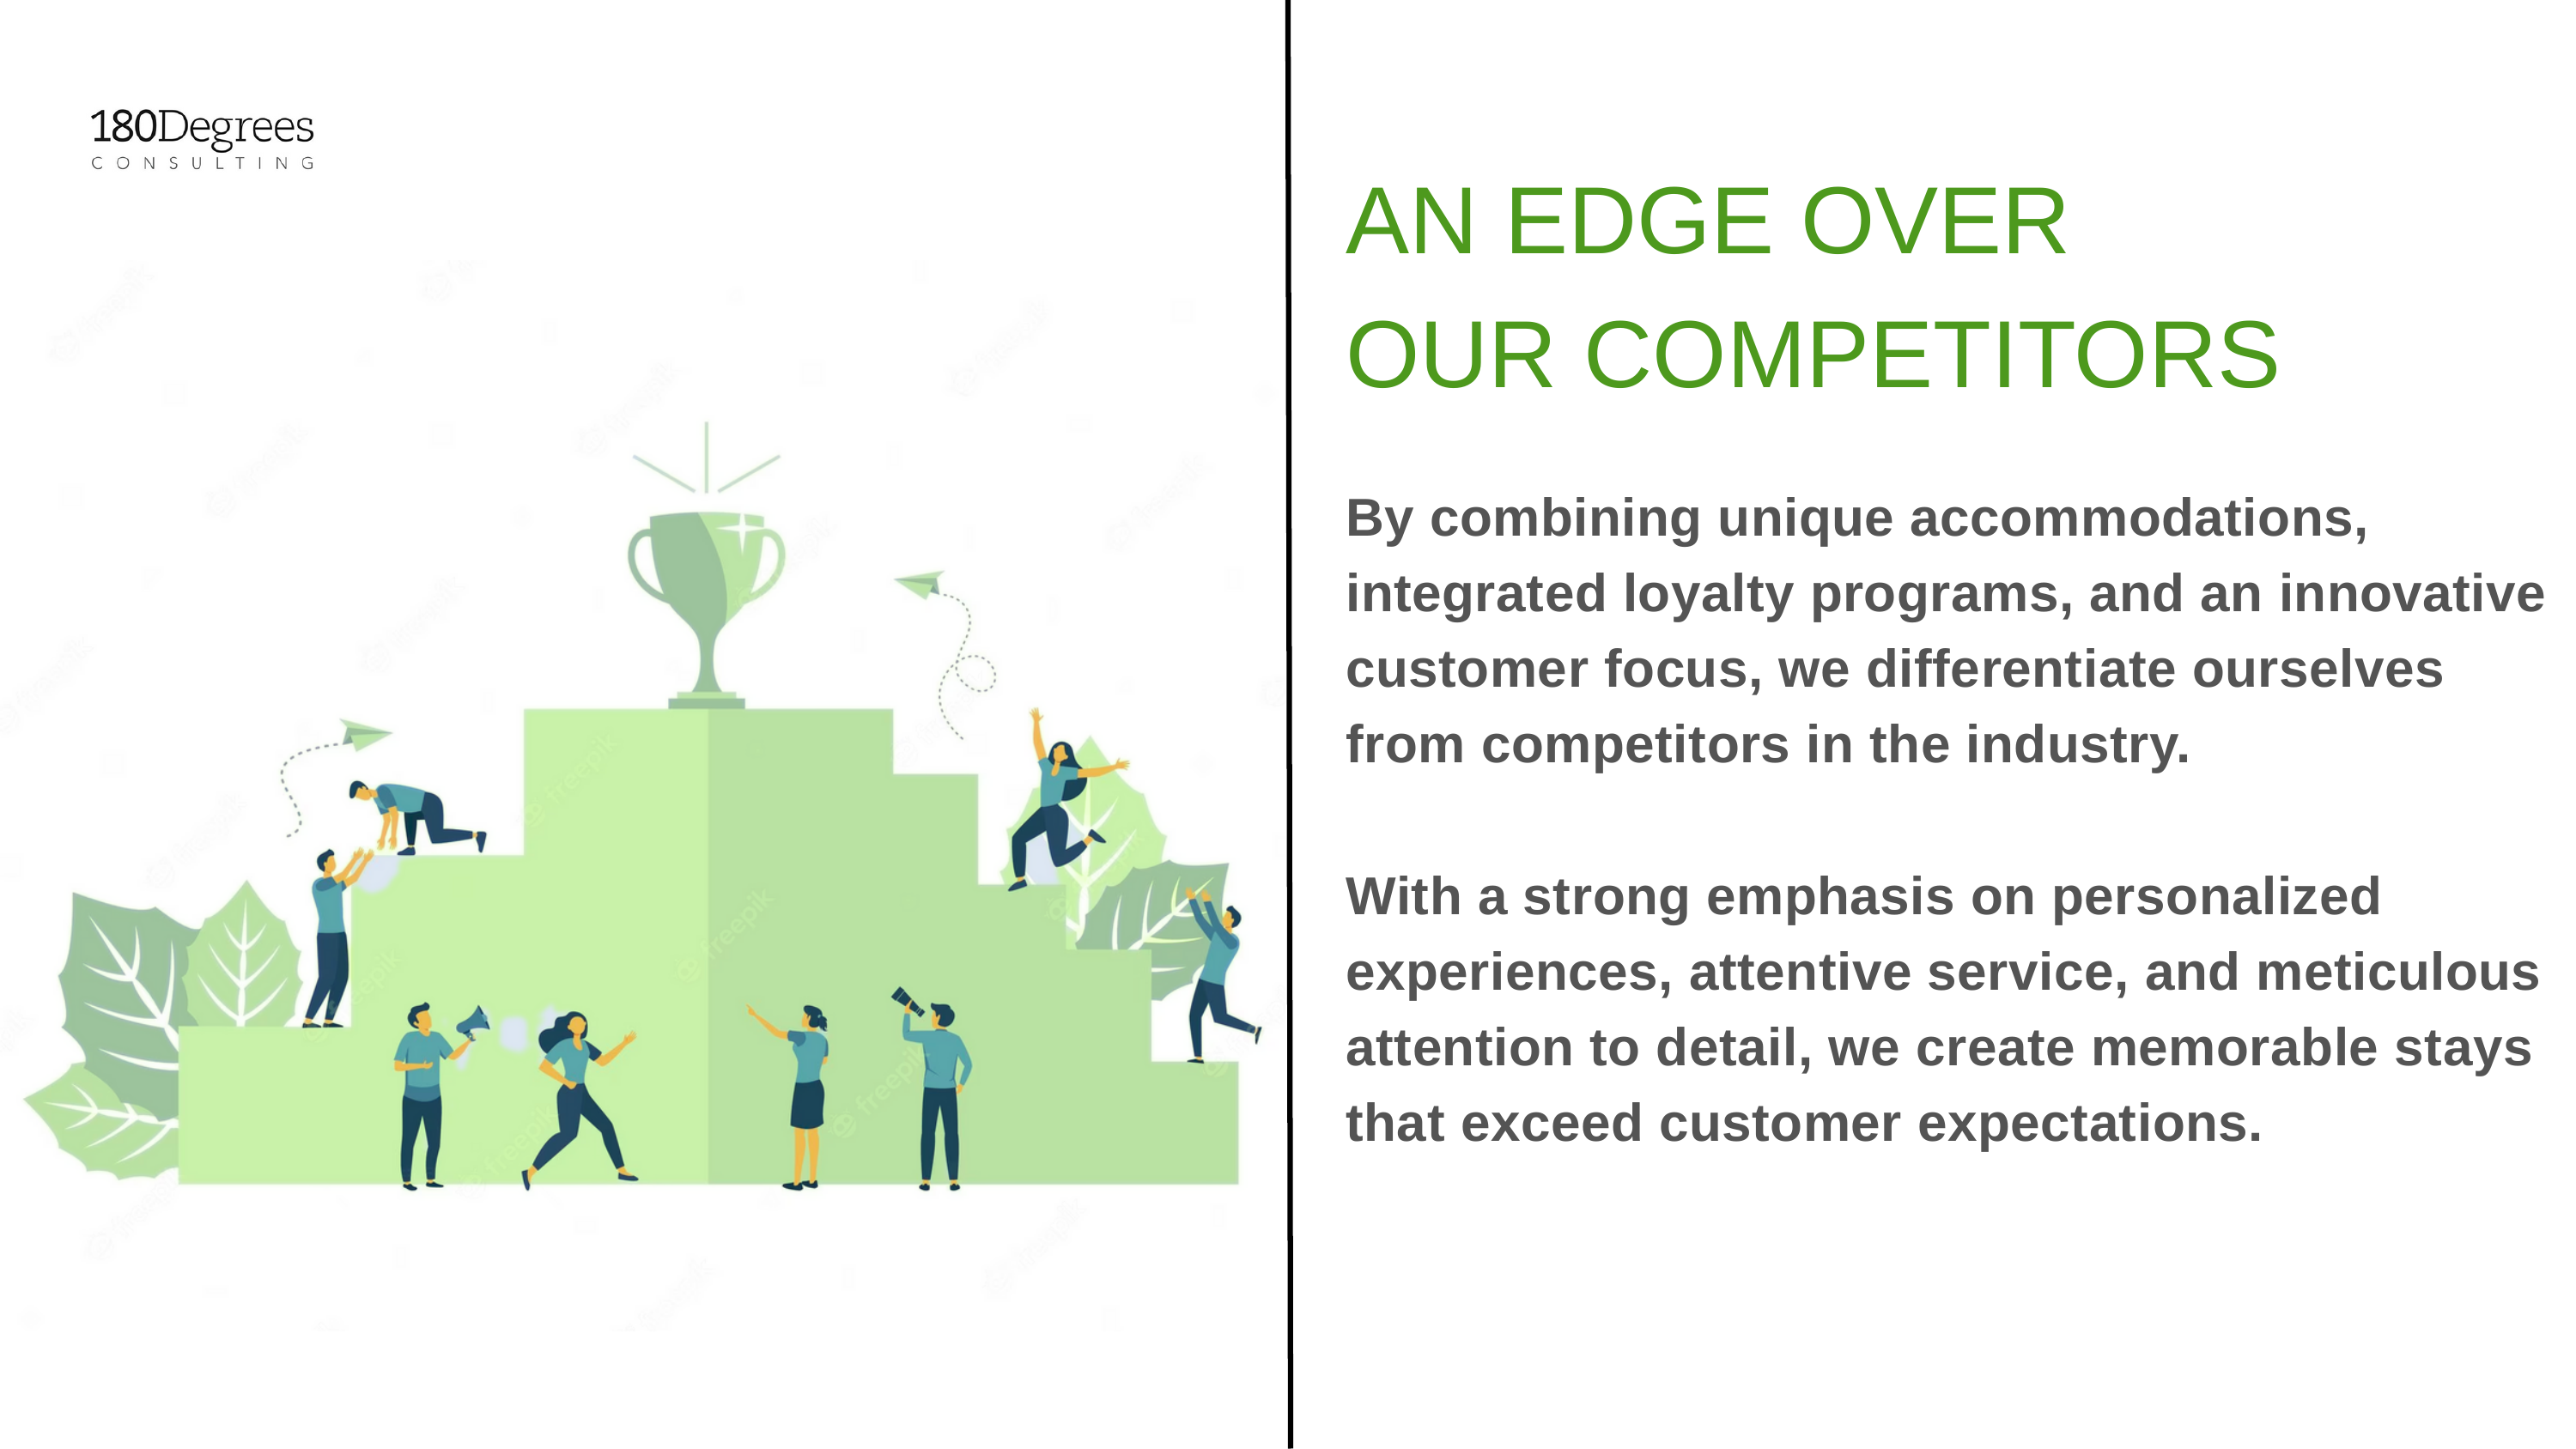

AN EDGE OVER
OUR COMPETITORS

By combining unique accommodations, integrated loyalty programs, and an innovative customer focus, we differentiate ourselves from competitors in the industry.

With a strong emphasis on personalized experiences, attentive service, and meticulous attention to detail, we create memorable stays that exceed customer expectations.